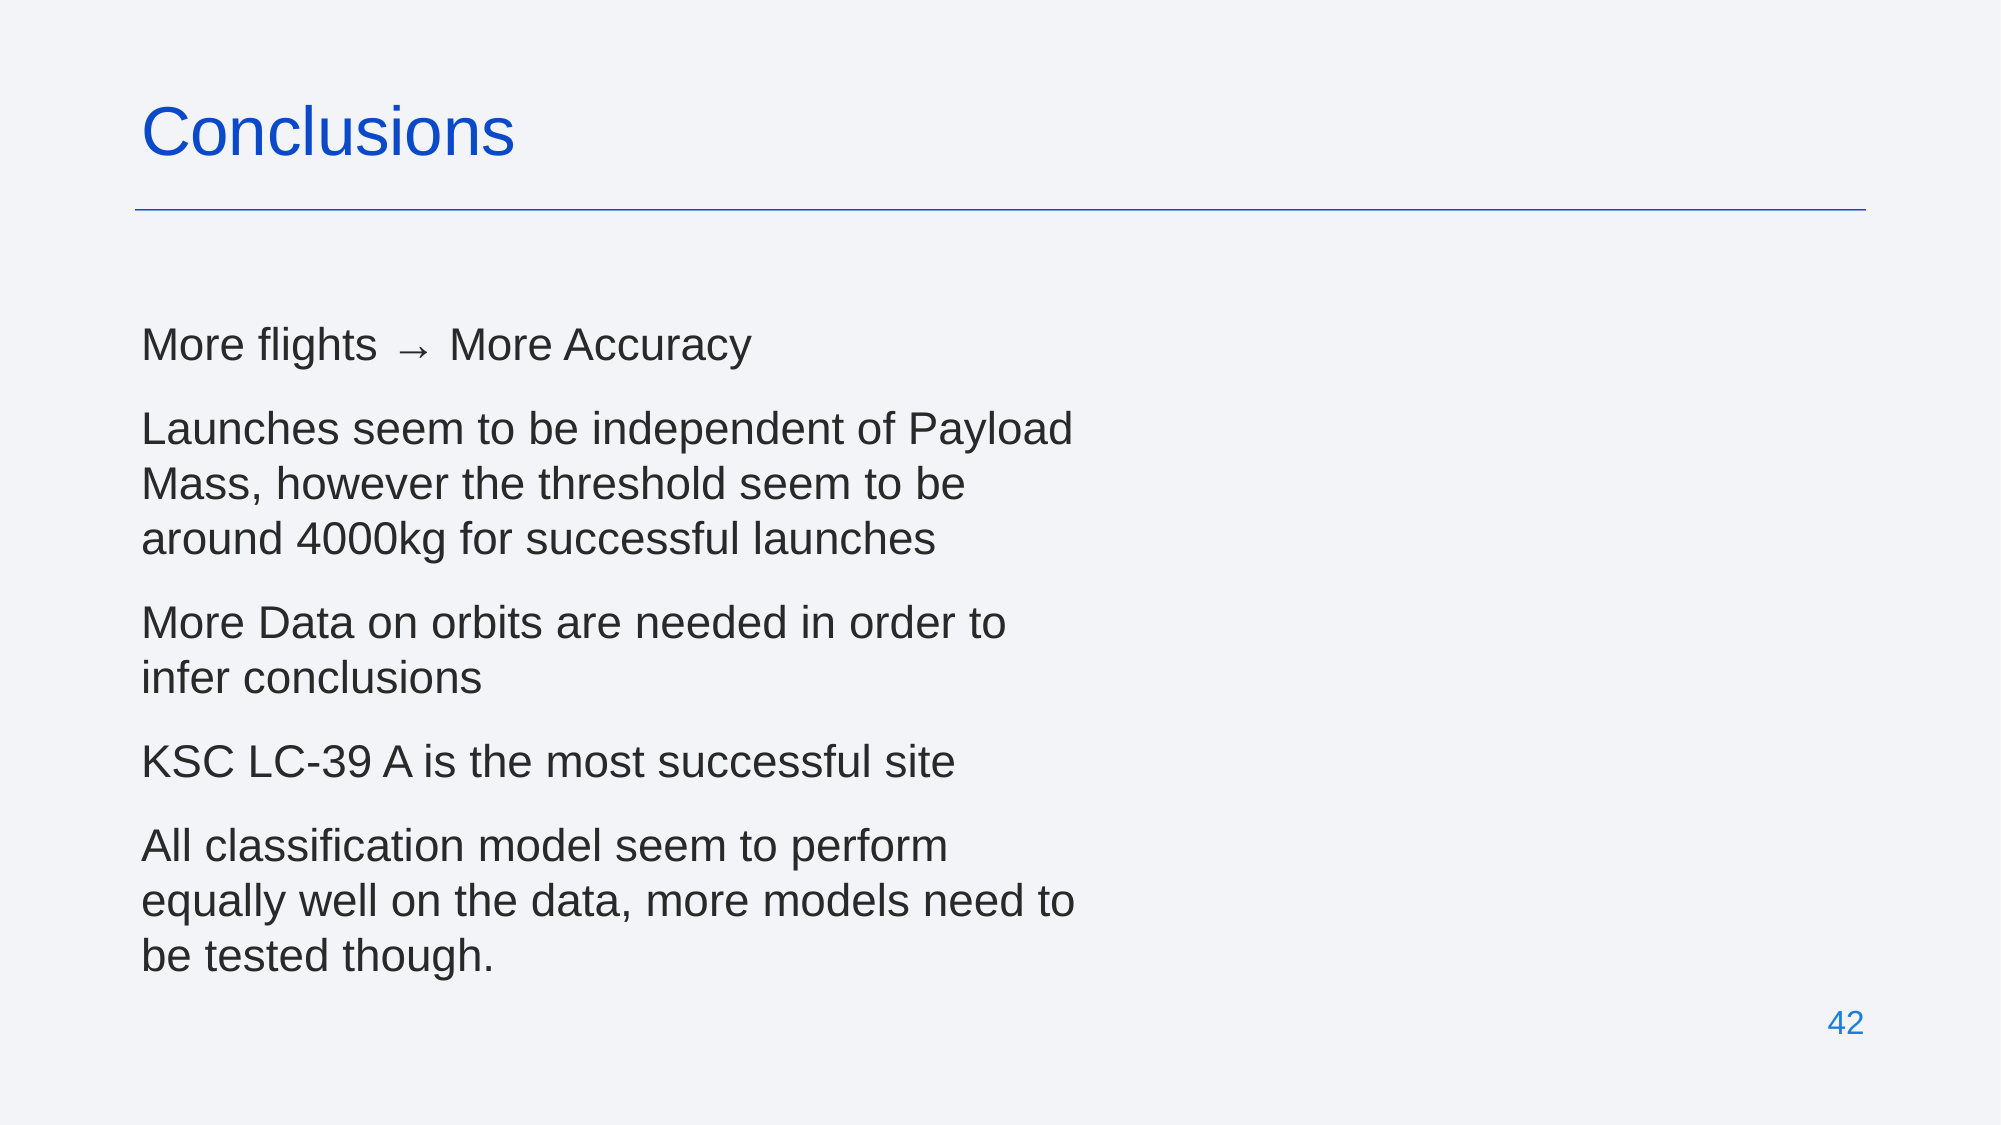

Conclusions
More flights → More Accuracy
Launches seem to be independent of Payload Mass, however the threshold seem to be around 4000kg for successful launches
More Data on orbits are needed in order to infer conclusions
KSC LC-39 A is the most successful site
All classification model seem to perform equally well on the data, more models need to be tested though.
# 42